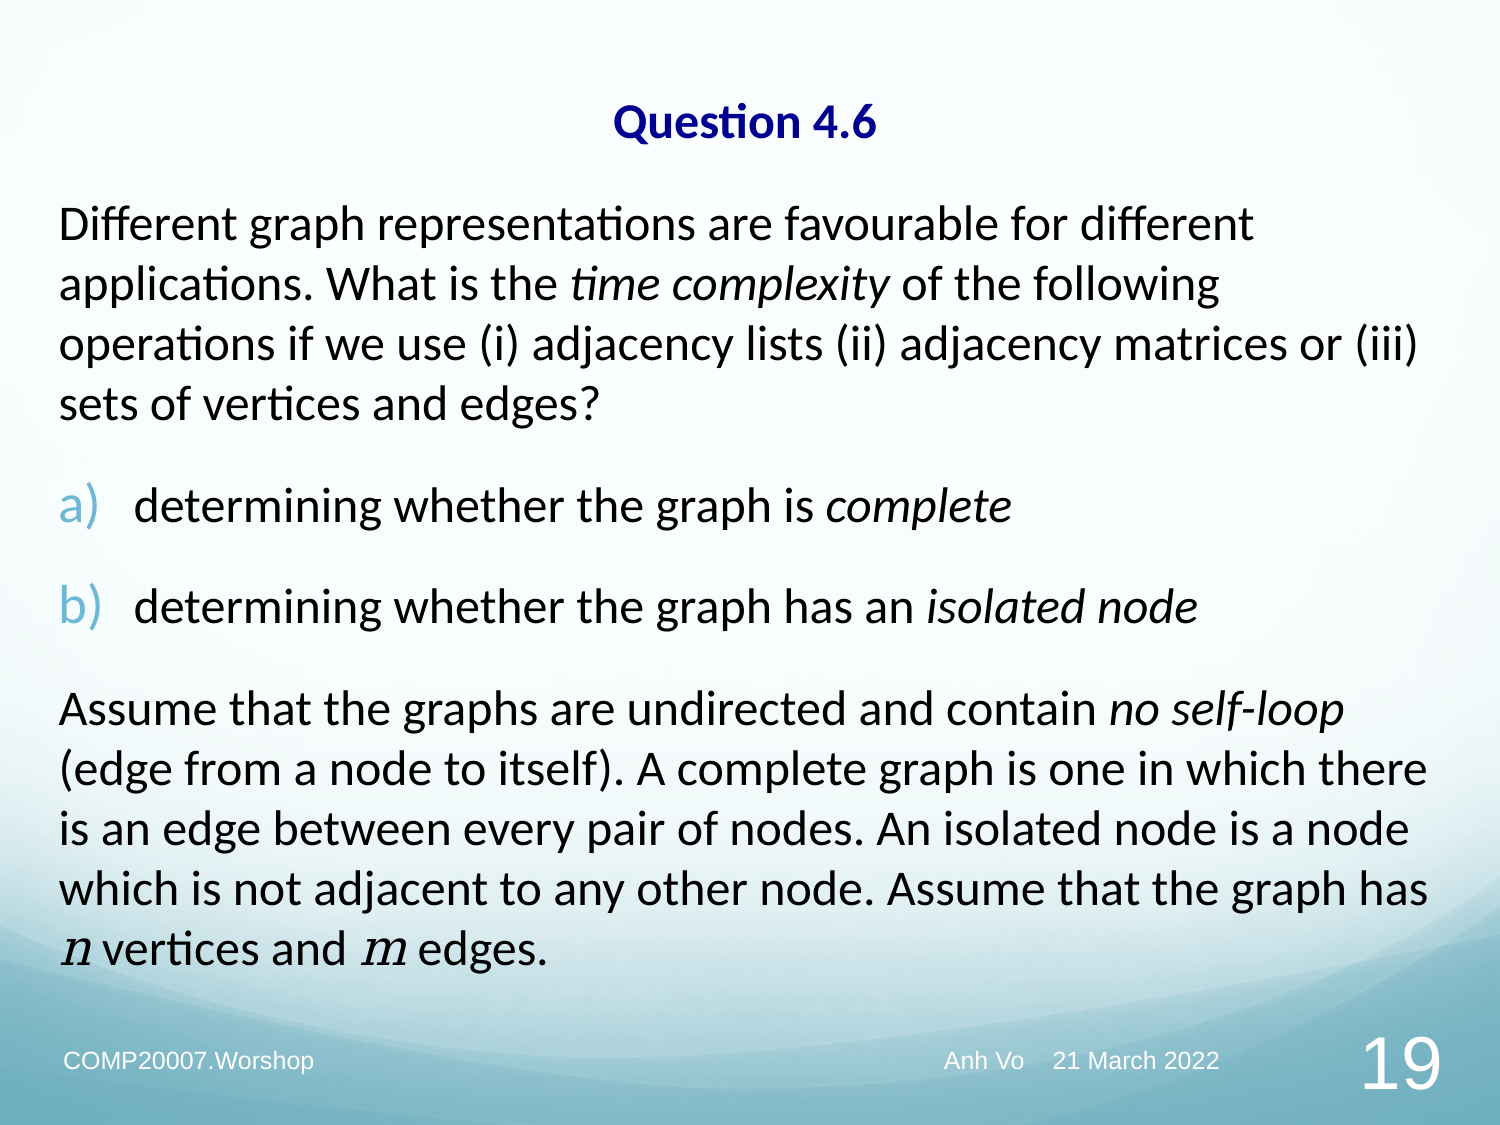

Question 4.6
Different graph representations are favourable for different applications. What is the time complexity of the following operations if we use (i) adjacency lists (ii) adjacency matrices or (iii) sets of vertices and edges?
determining whether the graph is complete
determining whether the graph has an isolated node
Assume that the graphs are undirected and contain no self-loop (edge from a node to itself). A complete graph is one in which there is an edge between every pair of nodes. An isolated node is a node which is not adjacent to any other node. Assume that the graph has n vertices and m edges.

COMP20007.Worshop
Anh Vo    21 March 2022
19